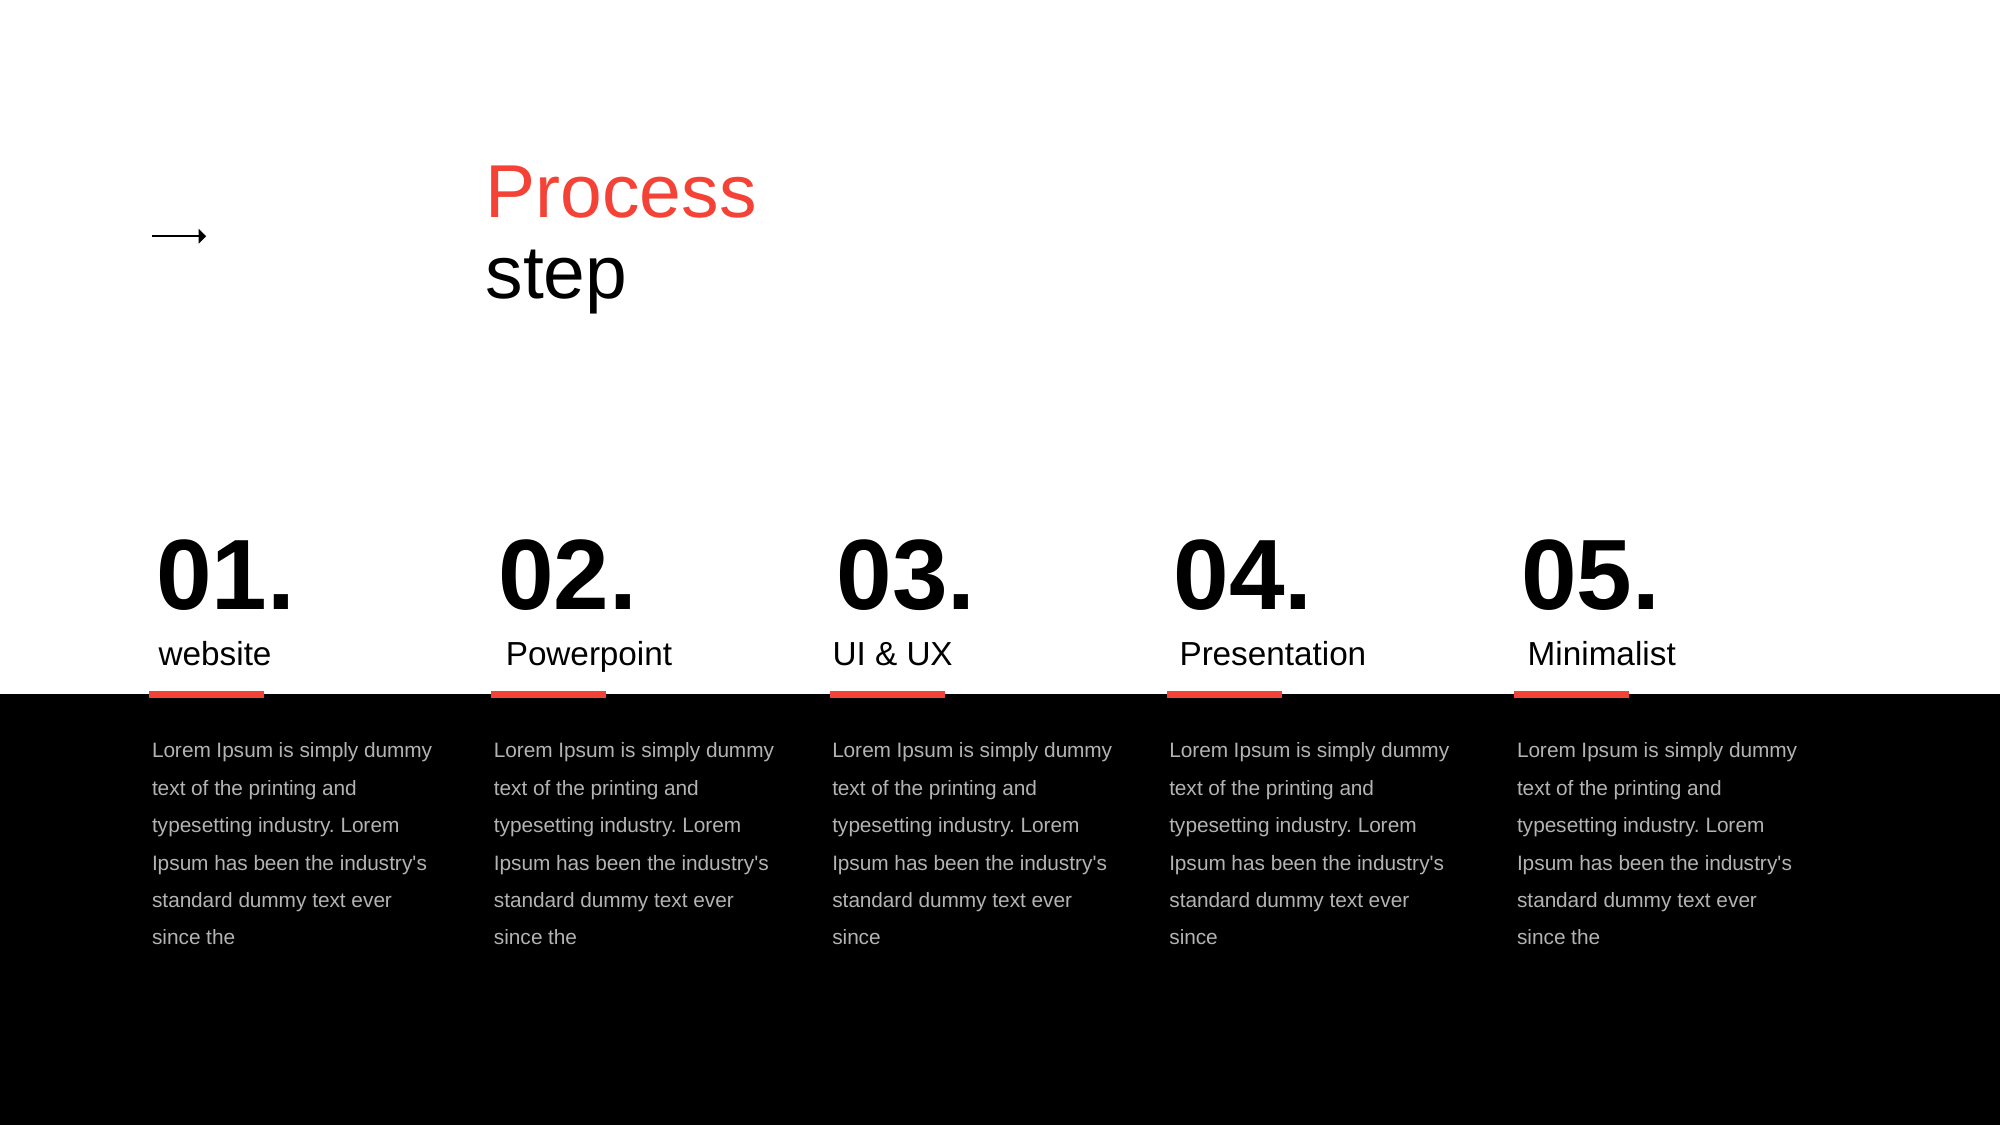

Process
step

01.
website
Lorem Ipsum is simply dummy text of the printing and typesetting industry. Lorem Ipsum has been the industry's standard dummy text ever since the
02.
Powerpoint
Lorem Ipsum is simply dummy text of the printing and typesetting industry. Lorem Ipsum has been the industry's standard dummy text ever since the
03.
UI & UX
Lorem Ipsum is simply dummy text of the printing and typesetting industry. Lorem Ipsum has been the industry's standard dummy text ever since
04.
Presentation
Lorem Ipsum is simply dummy text of the printing and typesetting industry. Lorem Ipsum has been the industry's standard dummy text ever since
05.
Minimalist
Lorem Ipsum is simply dummy text of the printing and typesetting industry. Lorem Ipsum has been the industry's standard dummy text ever since the